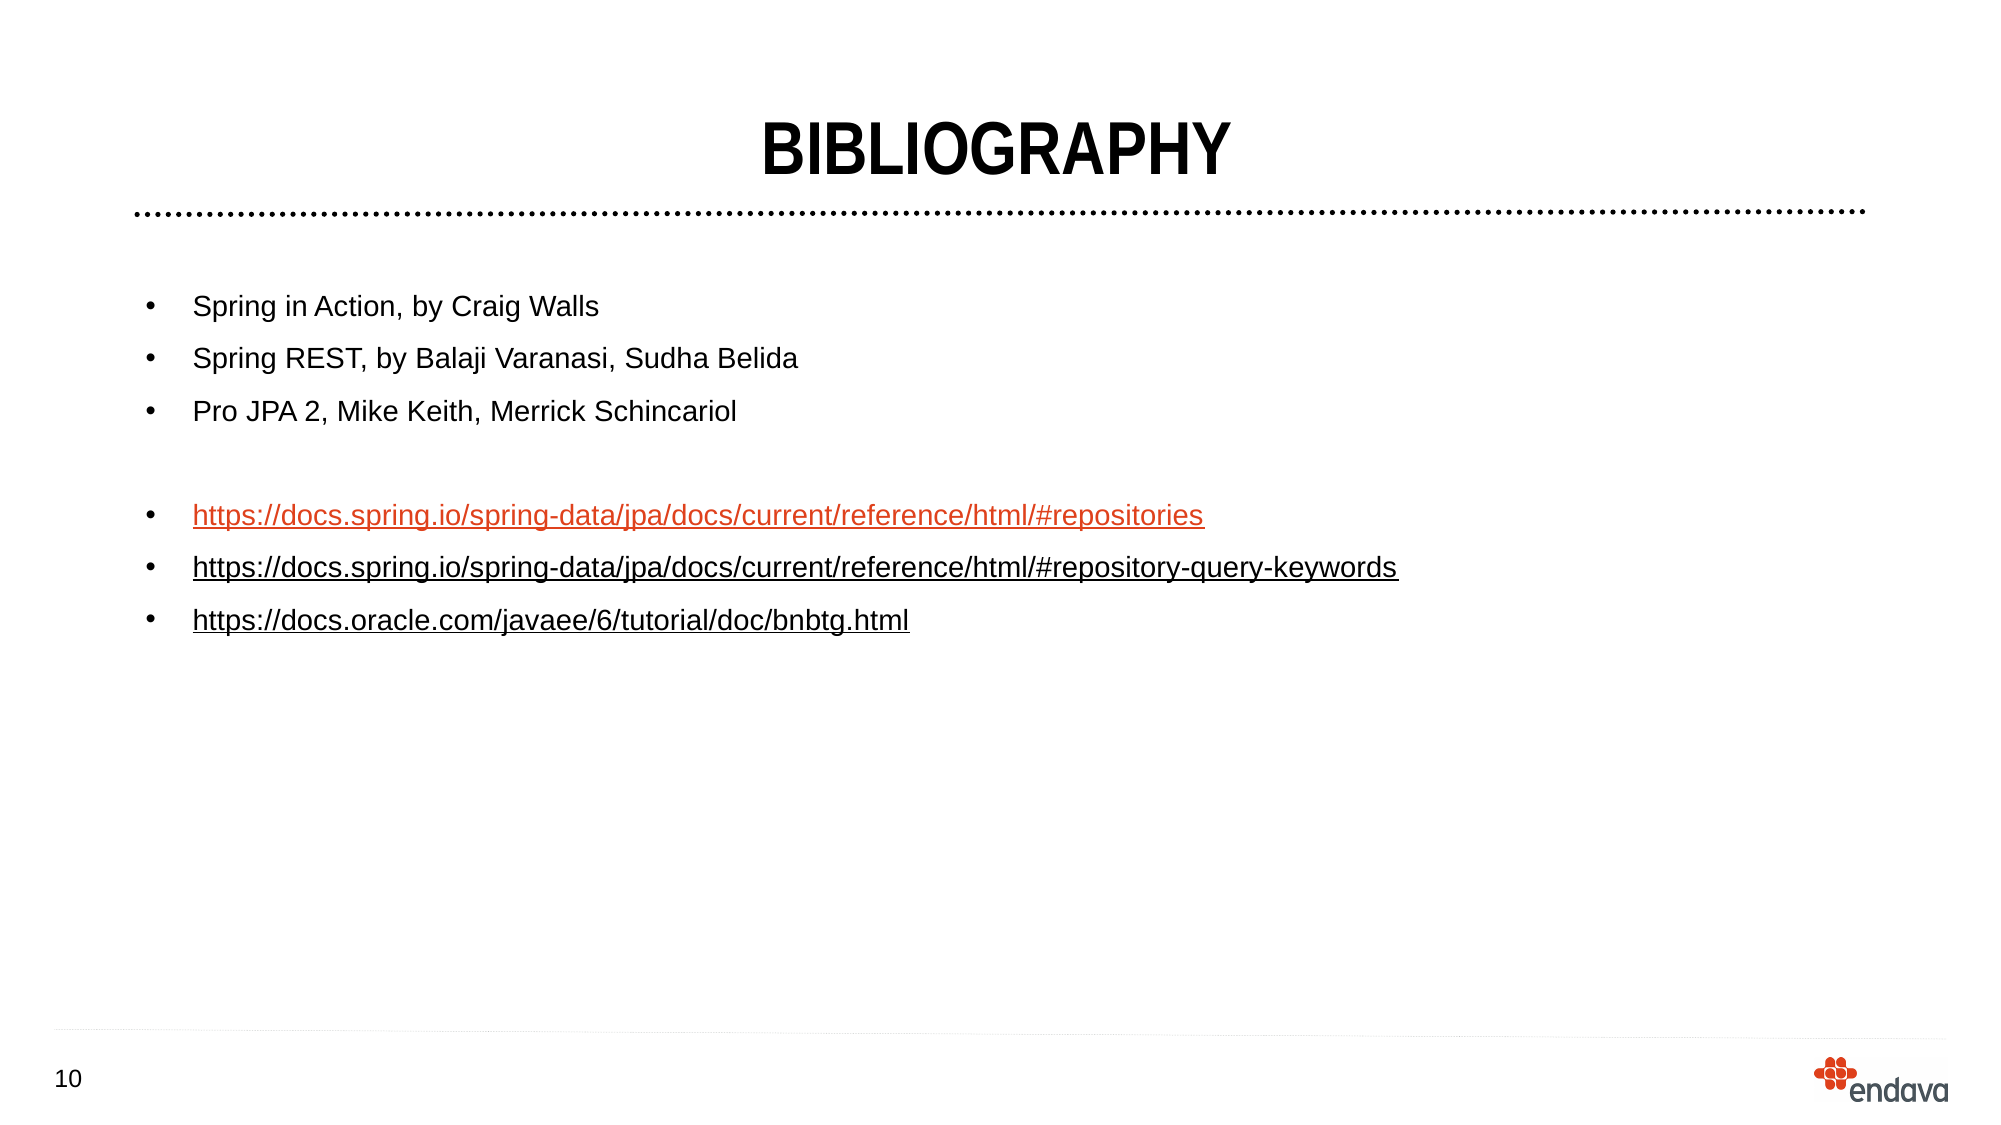

# bibliography

Spring in Action, by Craig Walls
Spring REST, by Balaji Varanasi, Sudha Belida
Pro JPA 2, Mike Keith, Merrick Schincariol

https://docs.spring.io/spring-data/jpa/docs/current/reference/html/#repositories
https://docs.spring.io/spring-data/jpa/docs/current/reference/html/#repository-query-keywords
https://docs.oracle.com/javaee/6/tutorial/doc/bnbtg.html